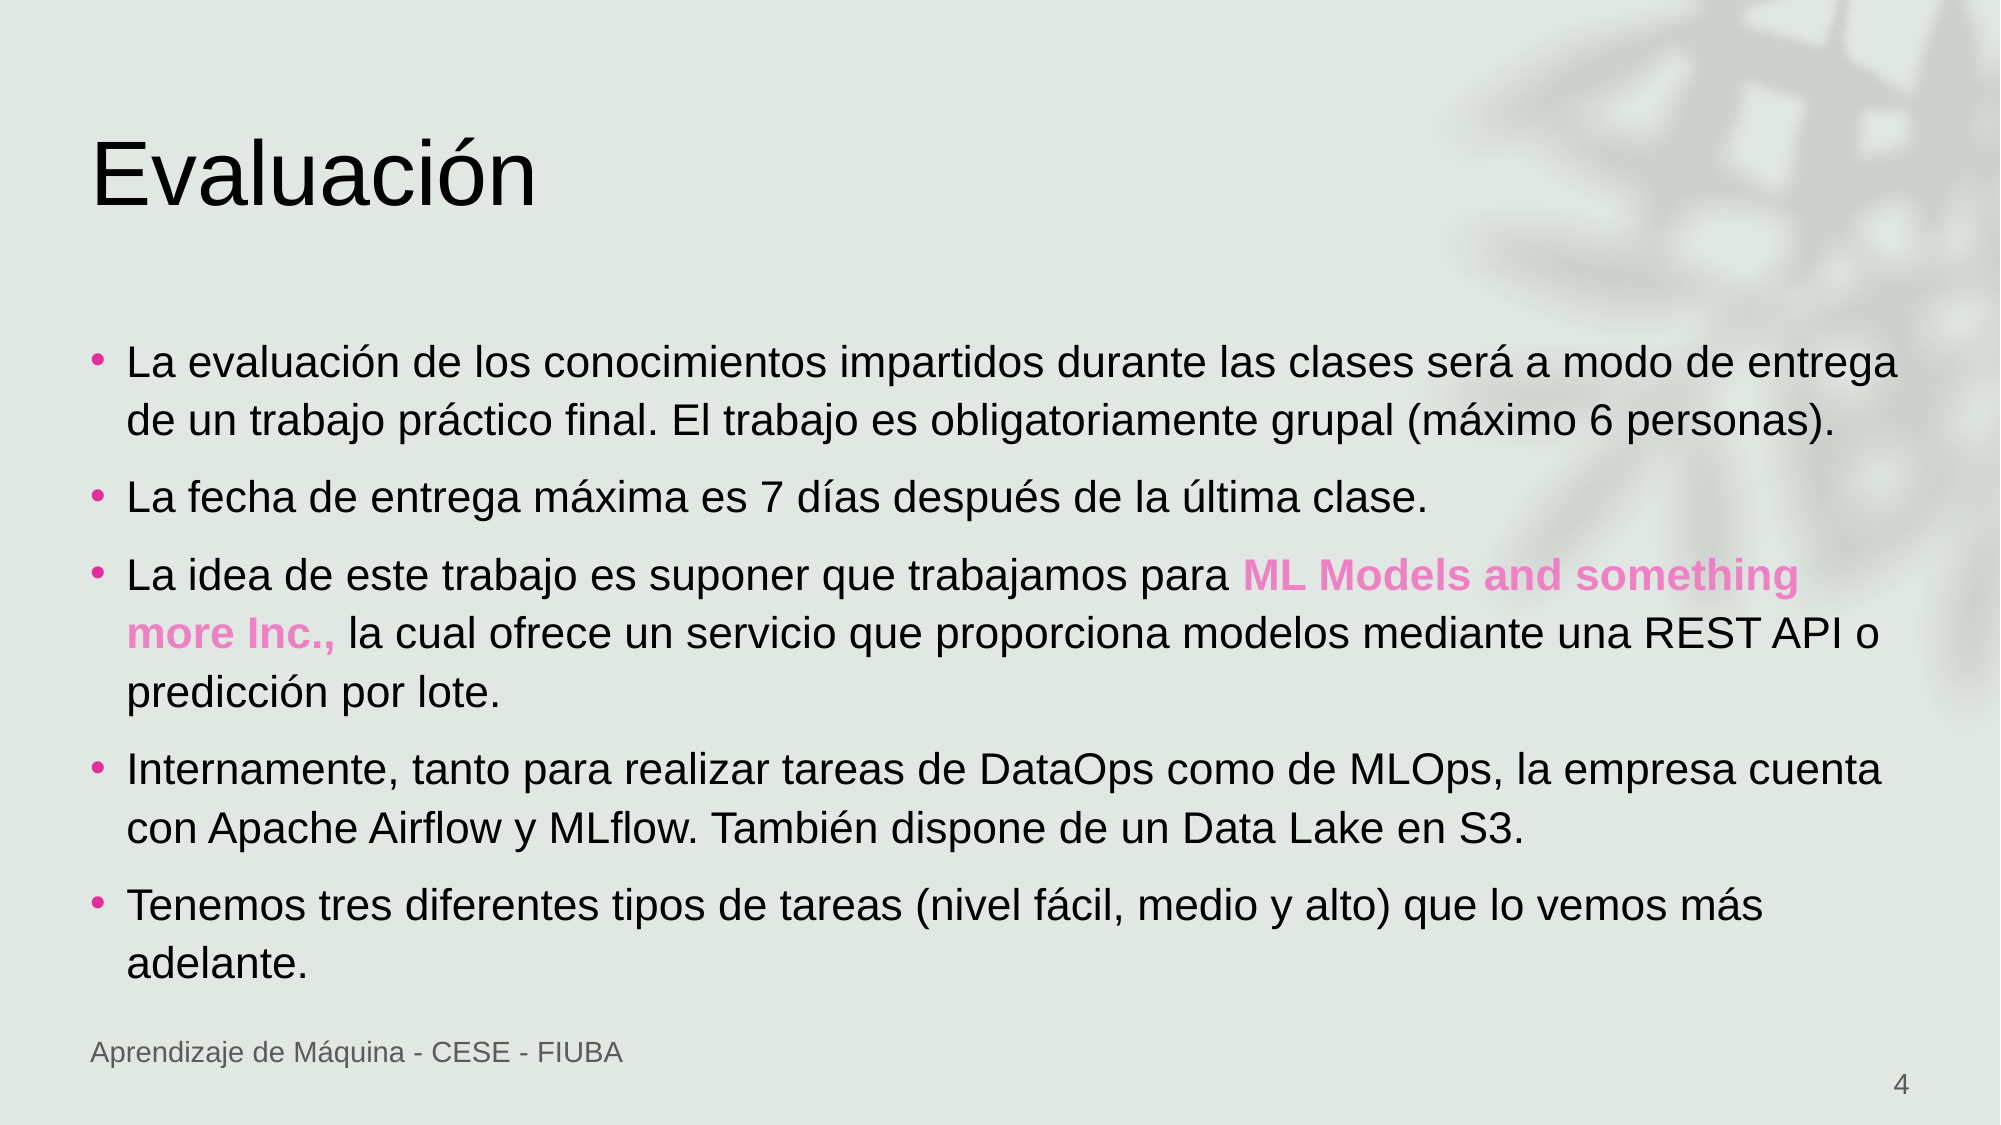

# Evaluación
La evaluación de los conocimientos impartidos durante las clases será a modo de entrega de un trabajo práctico final. El trabajo es obligatoriamente grupal (máximo 6 personas).
La fecha de entrega máxima es 7 días después de la última clase.
La idea de este trabajo es suponer que trabajamos para ML Models and something more Inc., la cual ofrece un servicio que proporciona modelos mediante una REST API o predicción por lote.
Internamente, tanto para realizar tareas de DataOps como de MLOps, la empresa cuenta con Apache Airflow y MLflow. También dispone de un Data Lake en S3.
Tenemos tres diferentes tipos de tareas (nivel fácil, medio y alto) que lo vemos más adelante.

Aprendizaje de Máquina - CESE - FIUBA
4